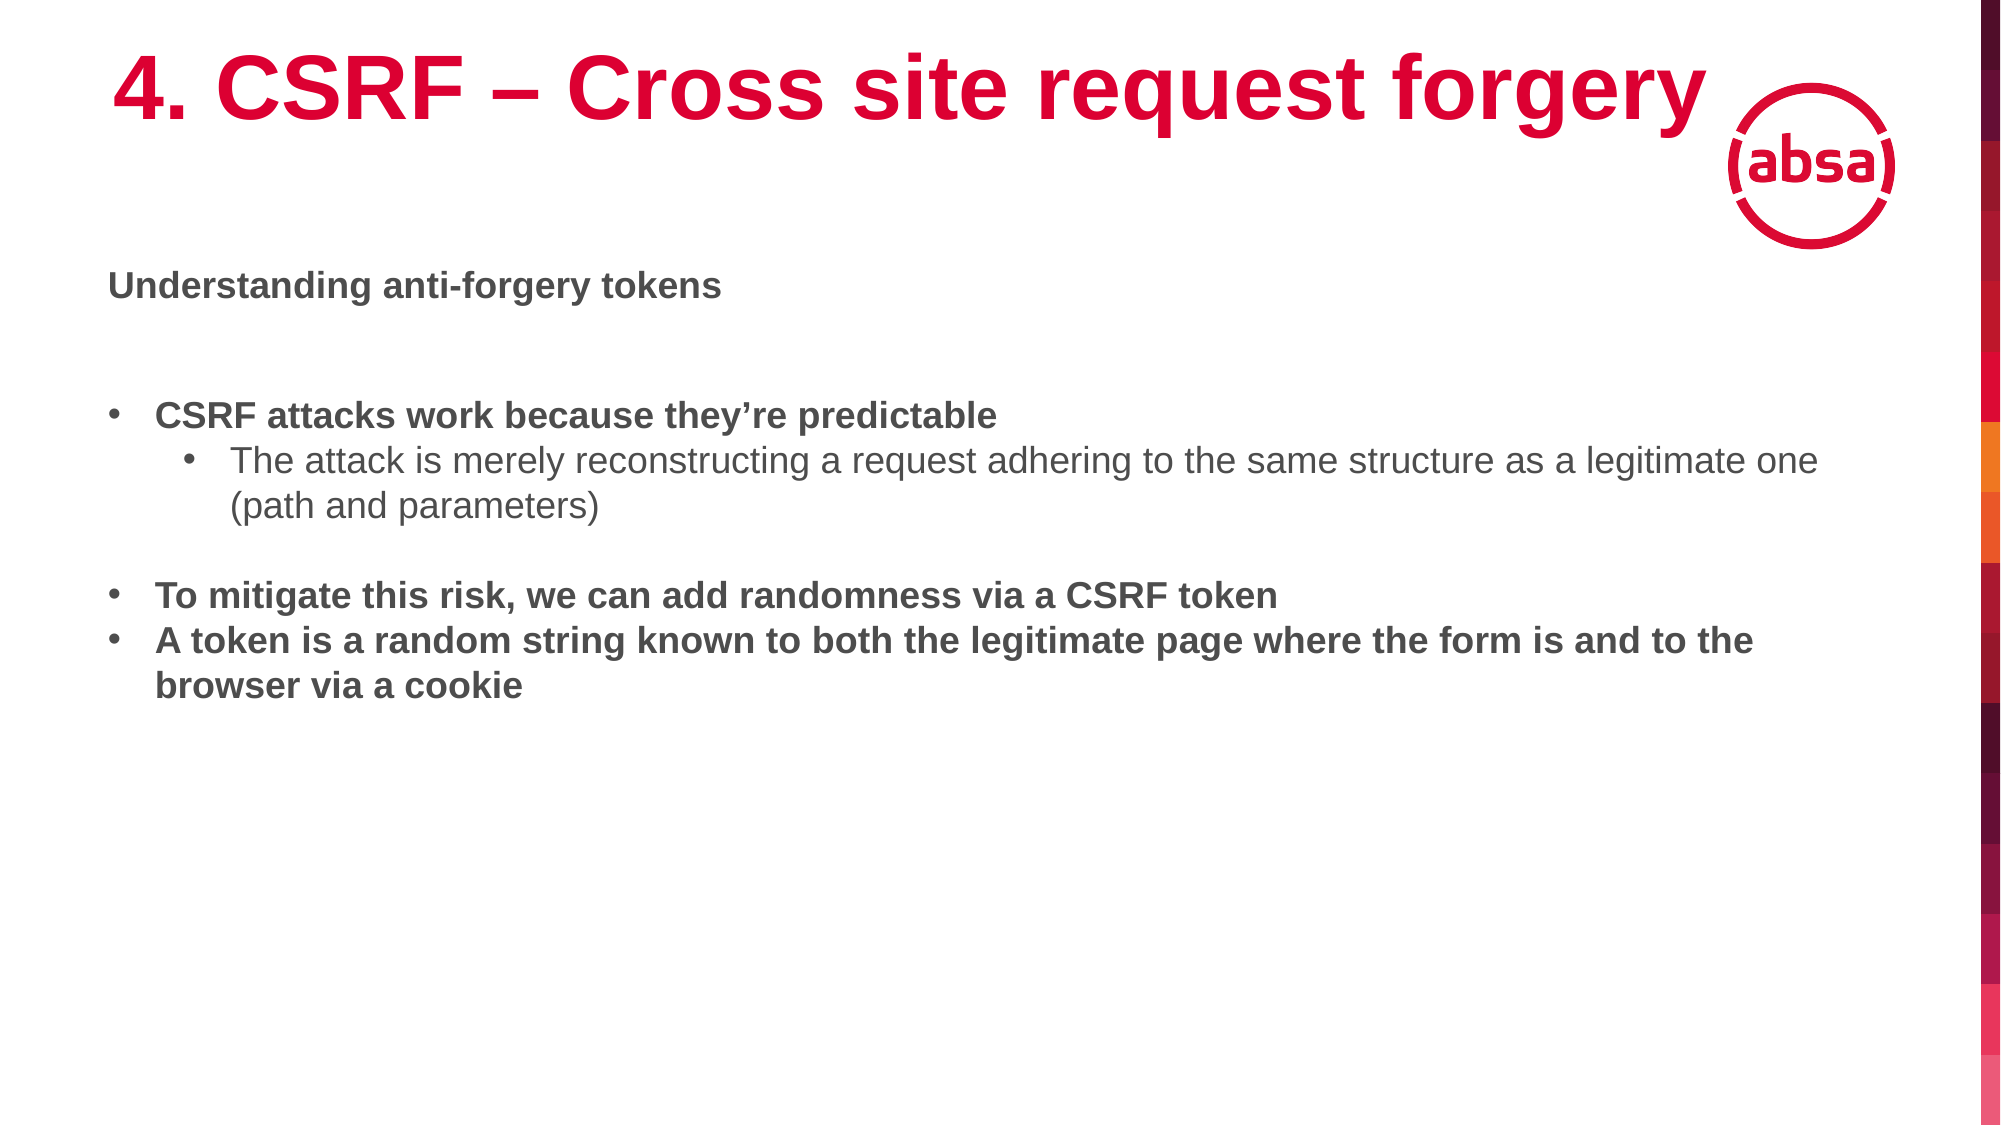

4. CSRF – Cross site request forgery
Understanding anti-forgery tokens

CSRF attacks work because they’re predictable
The attack is merely reconstructing a request adhering to the same structure as a legitimate one (path and parameters)

To mitigate this risk, we can add randomness via a CSRF token
A token is a random string known to both the legitimate page where the form is and to the browser via a cookie